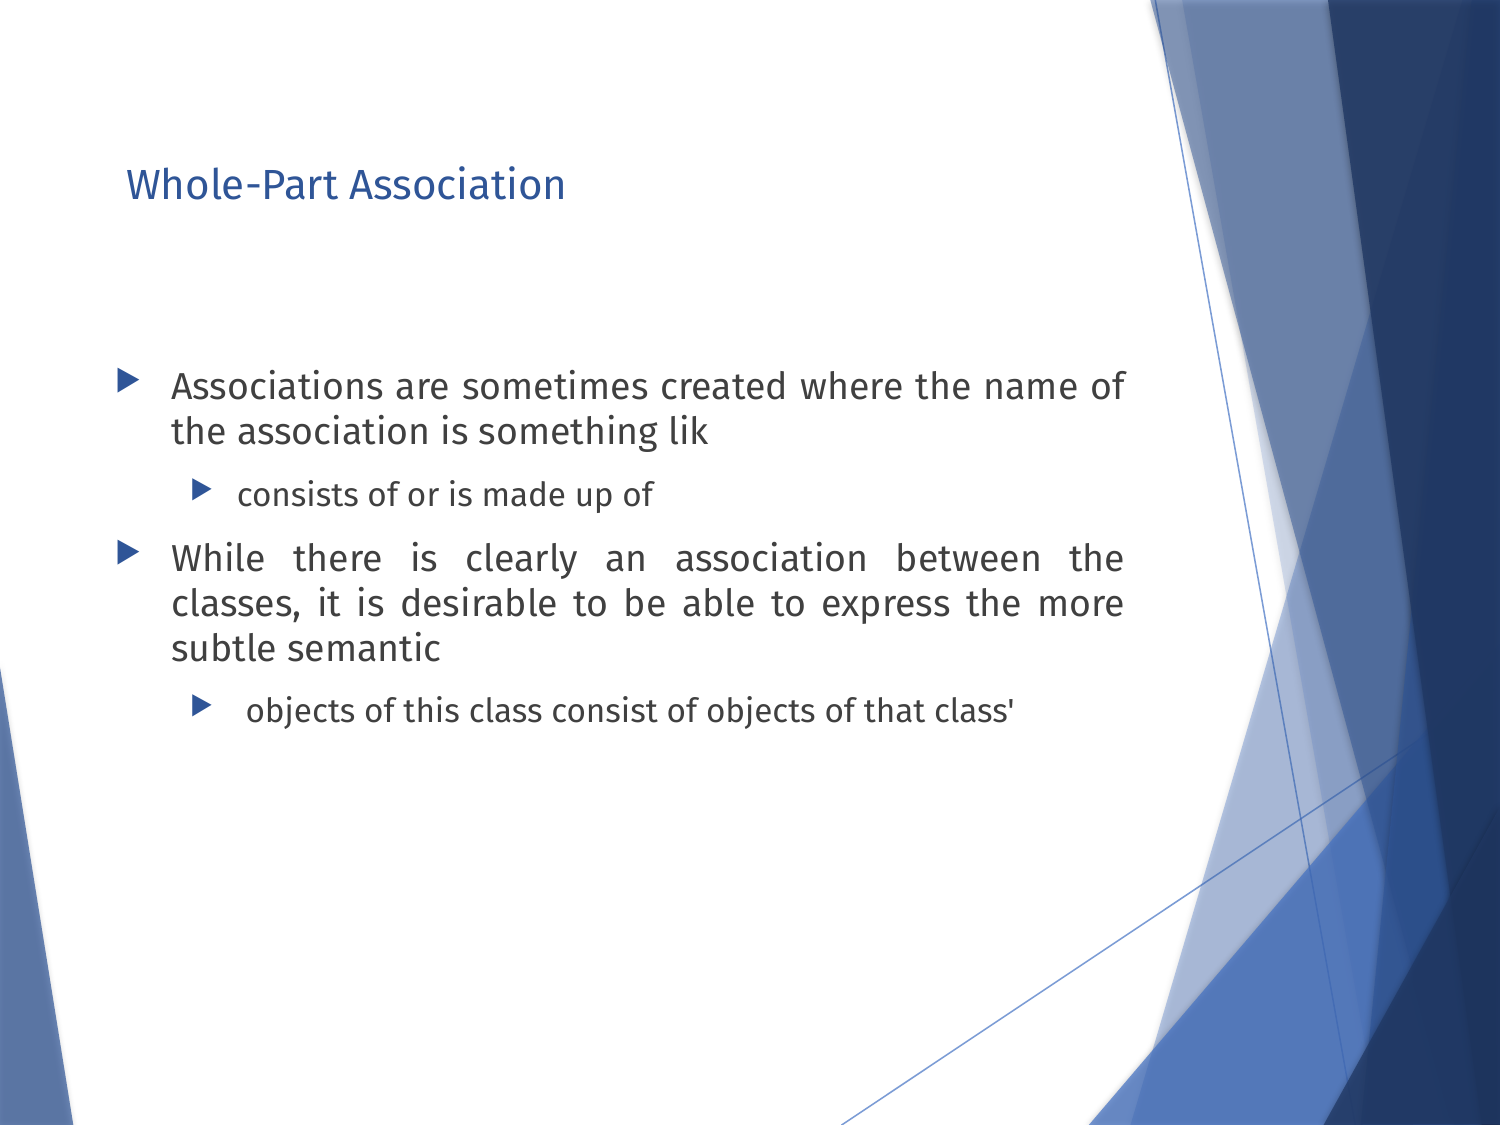

# Whole-Part Association
Associations are sometimes created where the name of the association is something lik
consists of or is made up of
While there is clearly an association between the classes, it is desirable to be able to express the more subtle semantic
 objects of this class consist of objects of that class'